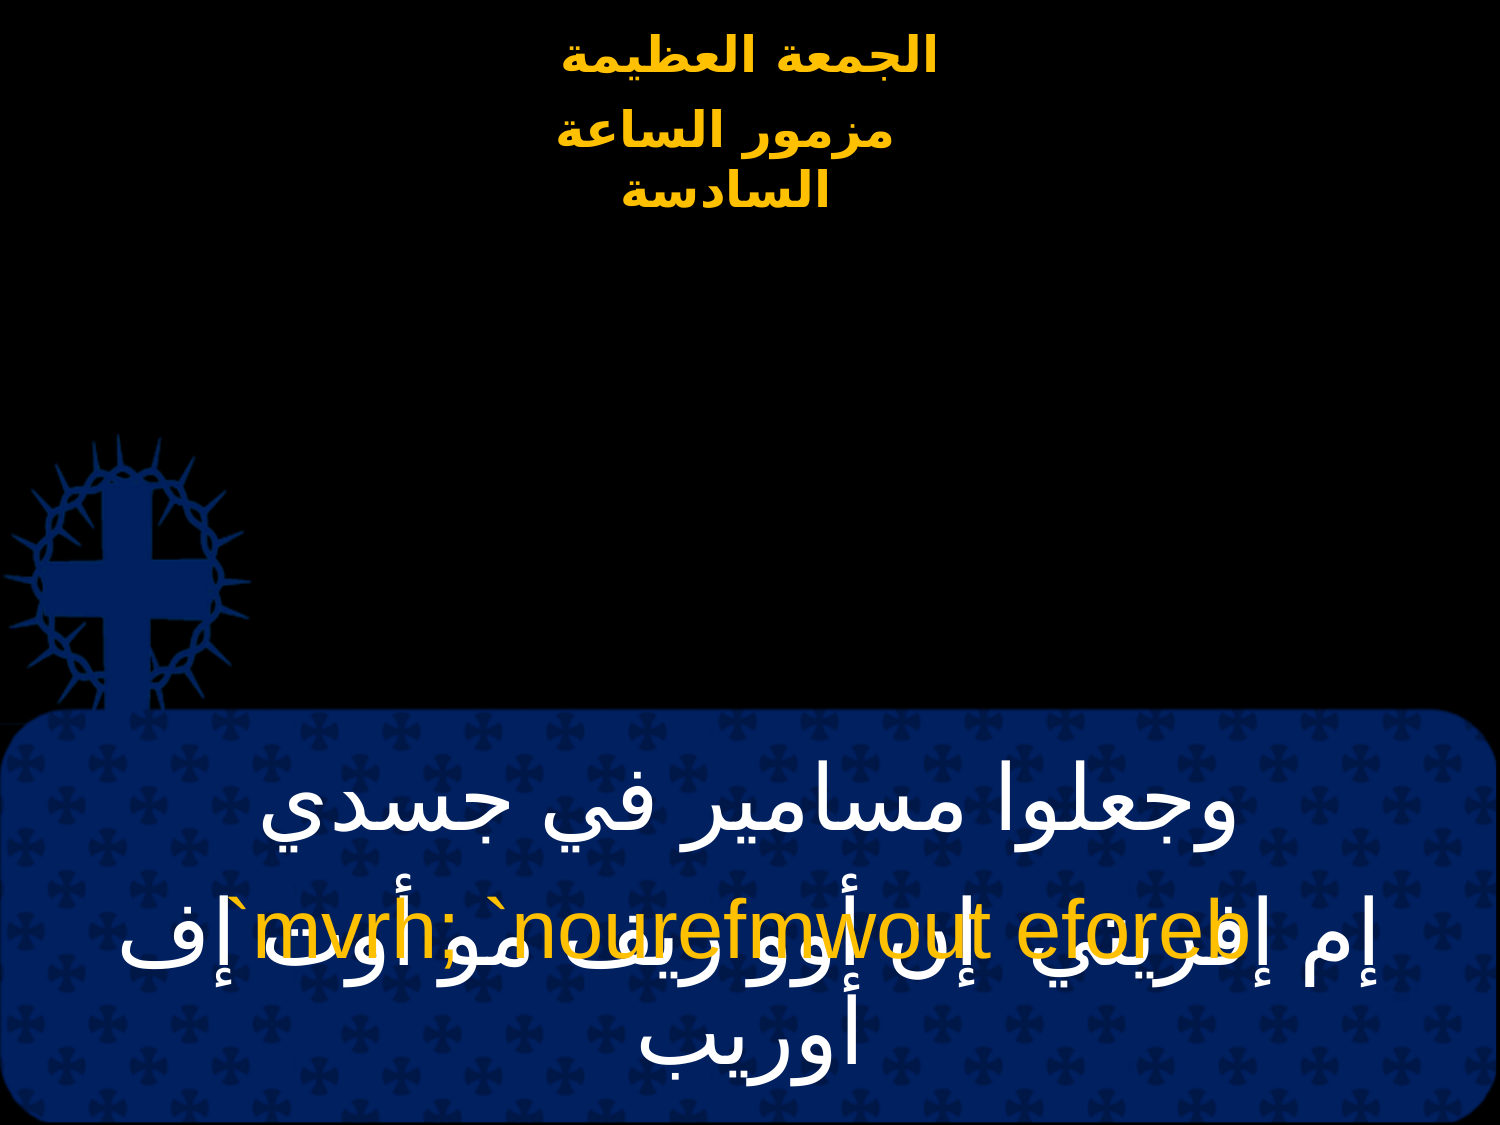

# وجعلوا مسامير في جسدي
`mvrh; `nourefmwout eforeb
إم إفريتي  إن أوو ريف مو أوت إف أوريب